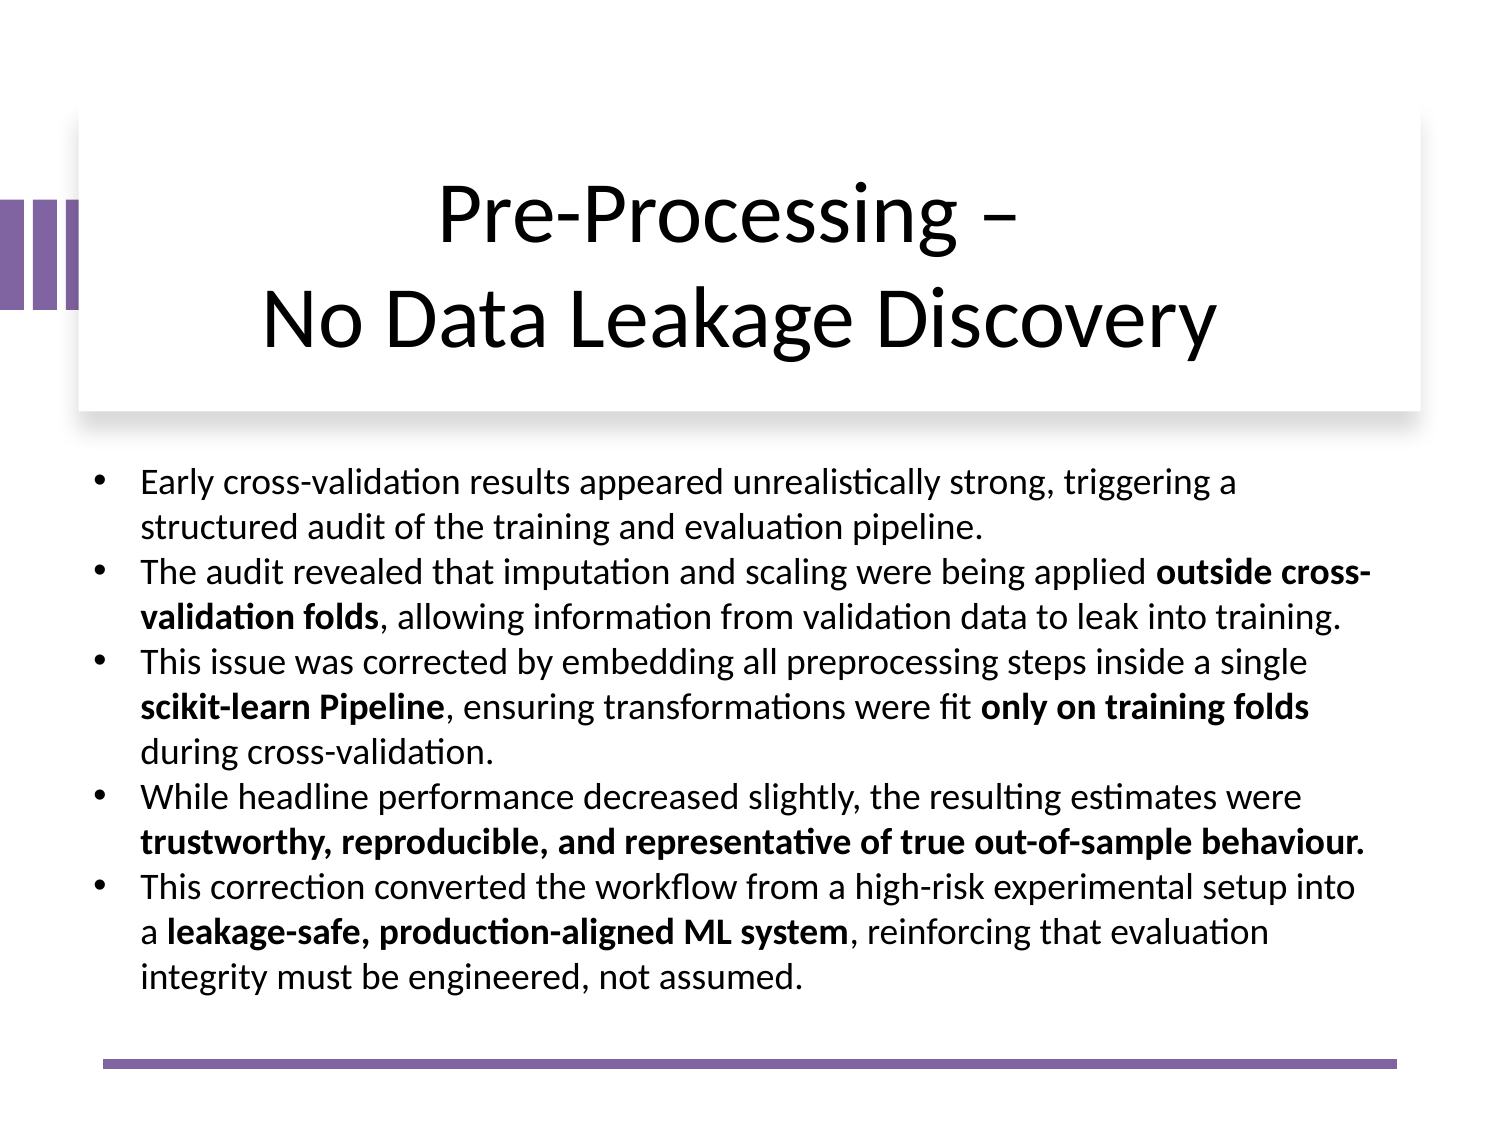

# Pre-Processing – No Data Leakage Discovery

Early cross-validation results appeared unrealistically strong, triggering a structured audit of the training and evaluation pipeline.
The audit revealed that imputation and scaling were being applied outside cross-validation folds, allowing information from validation data to leak into training.
This issue was corrected by embedding all preprocessing steps inside a single scikit-learn Pipeline, ensuring transformations were fit only on training folds during cross-validation.
While headline performance decreased slightly, the resulting estimates were trustworthy, reproducible, and representative of true out-of-sample behaviour.
This correction converted the workflow from a high-risk experimental setup into a leakage-safe, production-aligned ML system, reinforcing that evaluation integrity must be engineered, not assumed.

8